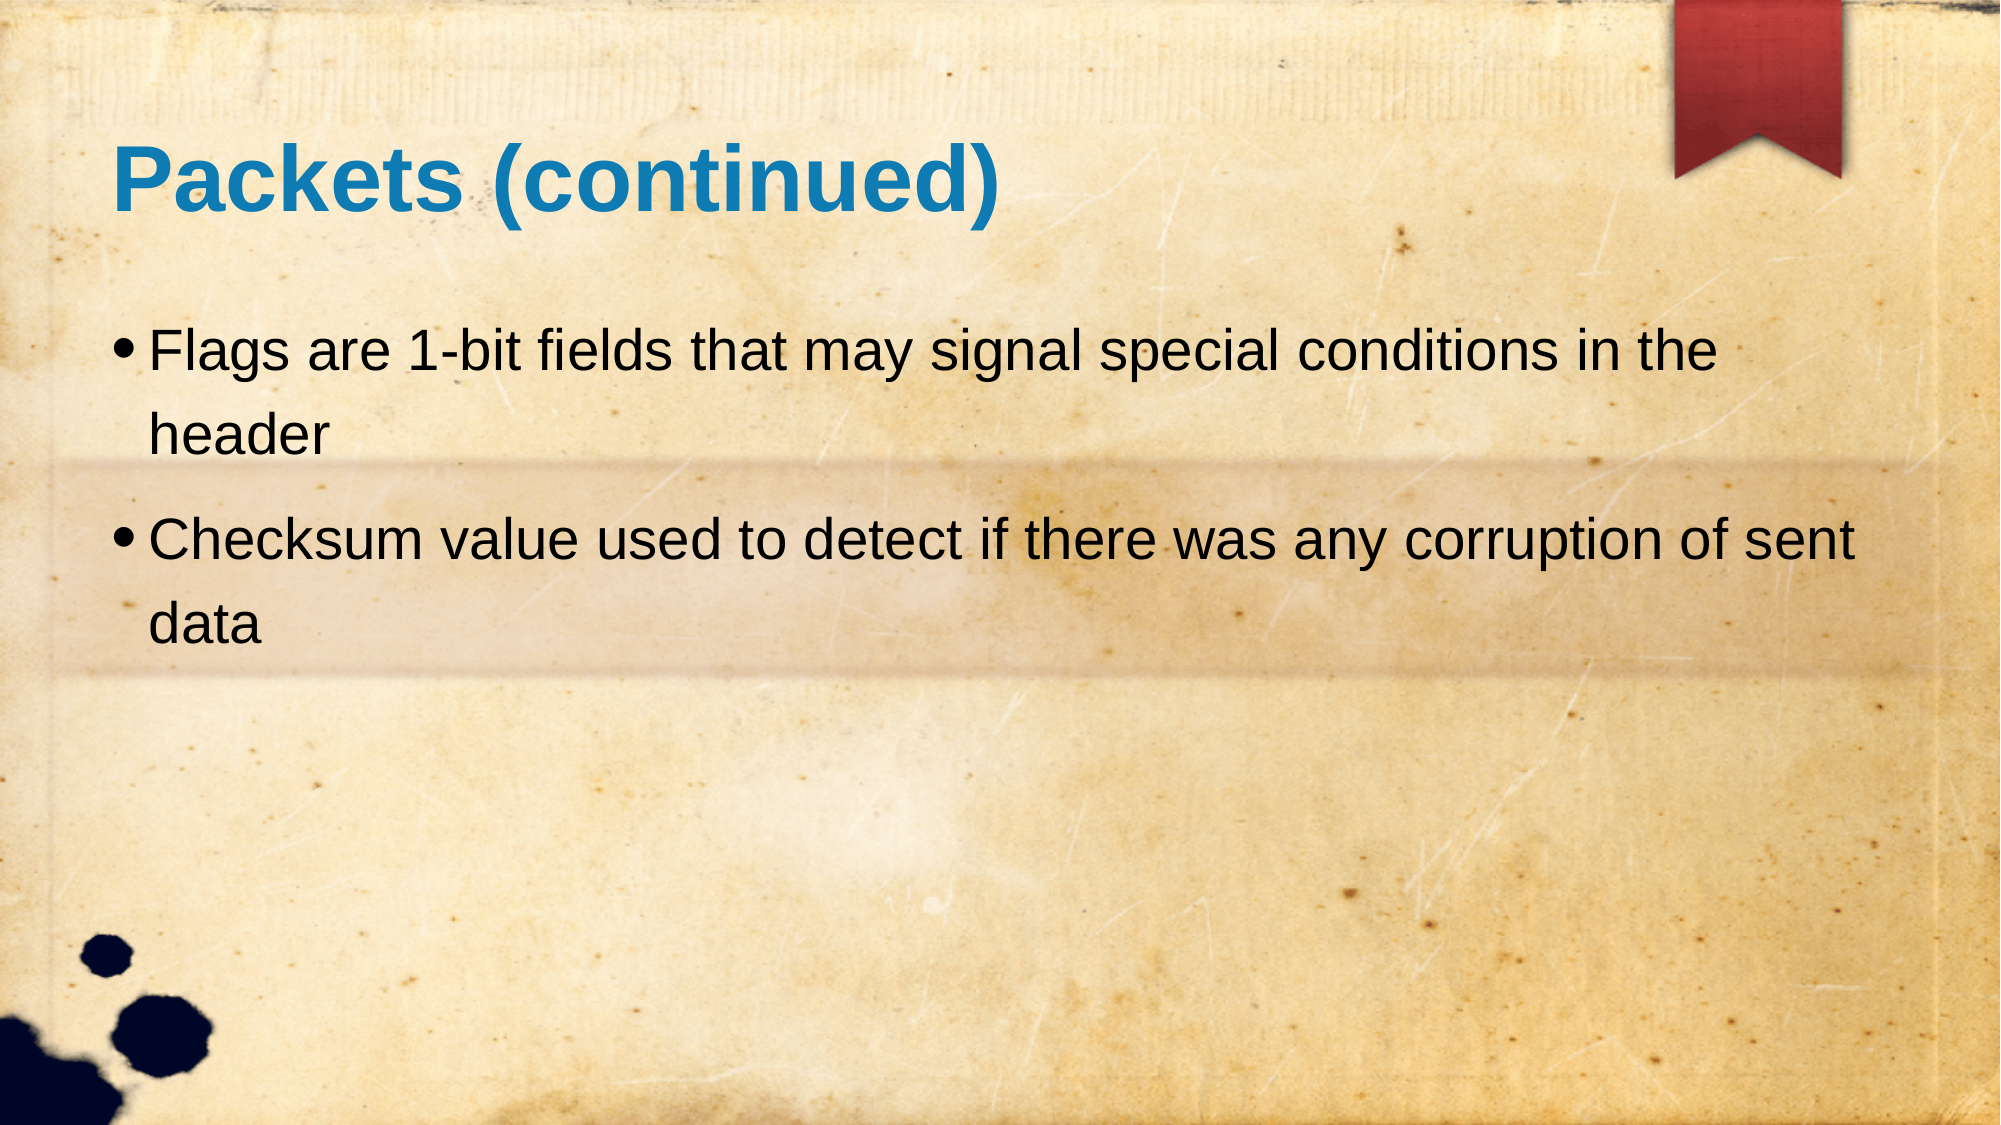

Packets (continued)
Flags are 1-bit fields that may signal special conditions in the header
Checksum value used to detect if there was any corruption of sent data